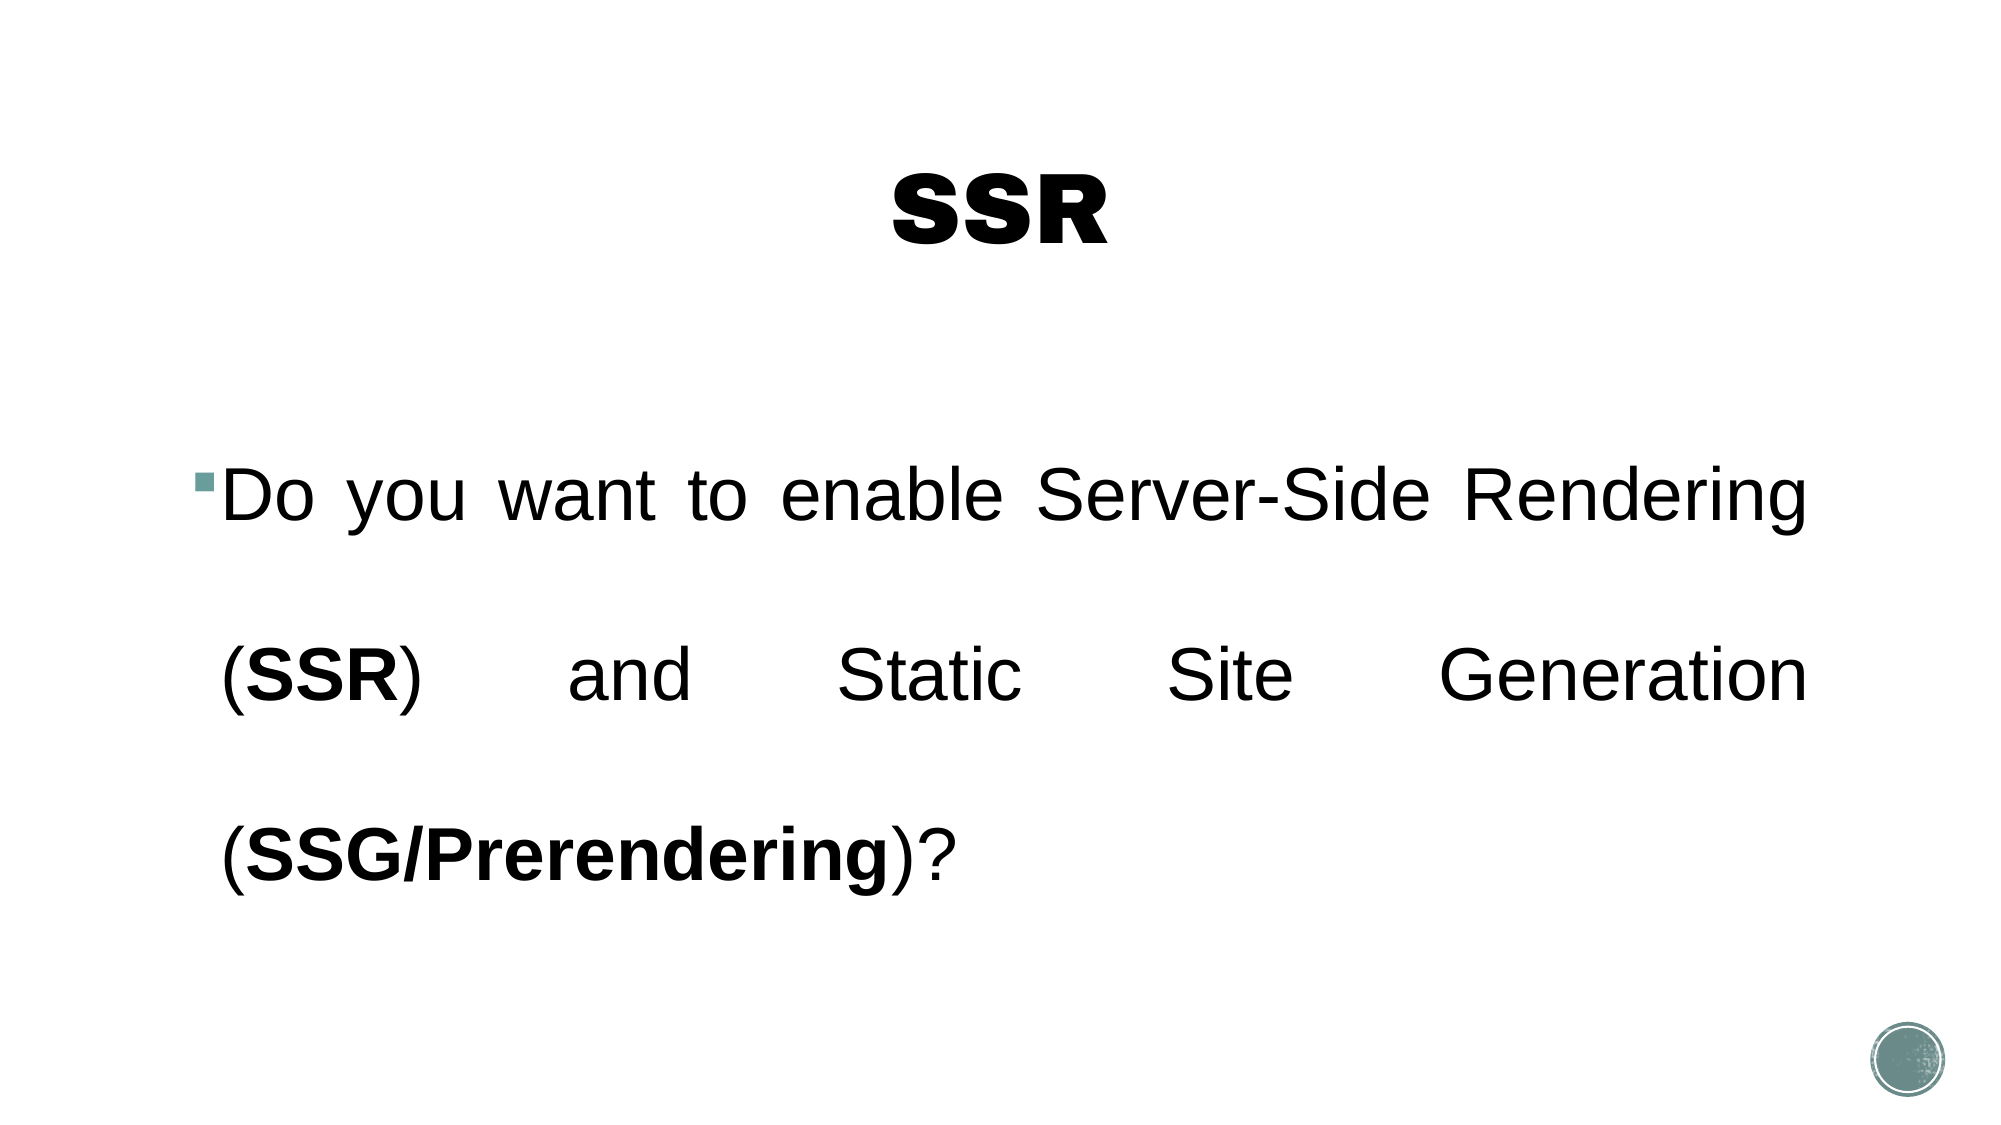

# SSR
Do you want to enable Server-Side Rendering (SSR) and Static Site Generation (SSG/Prerendering)?